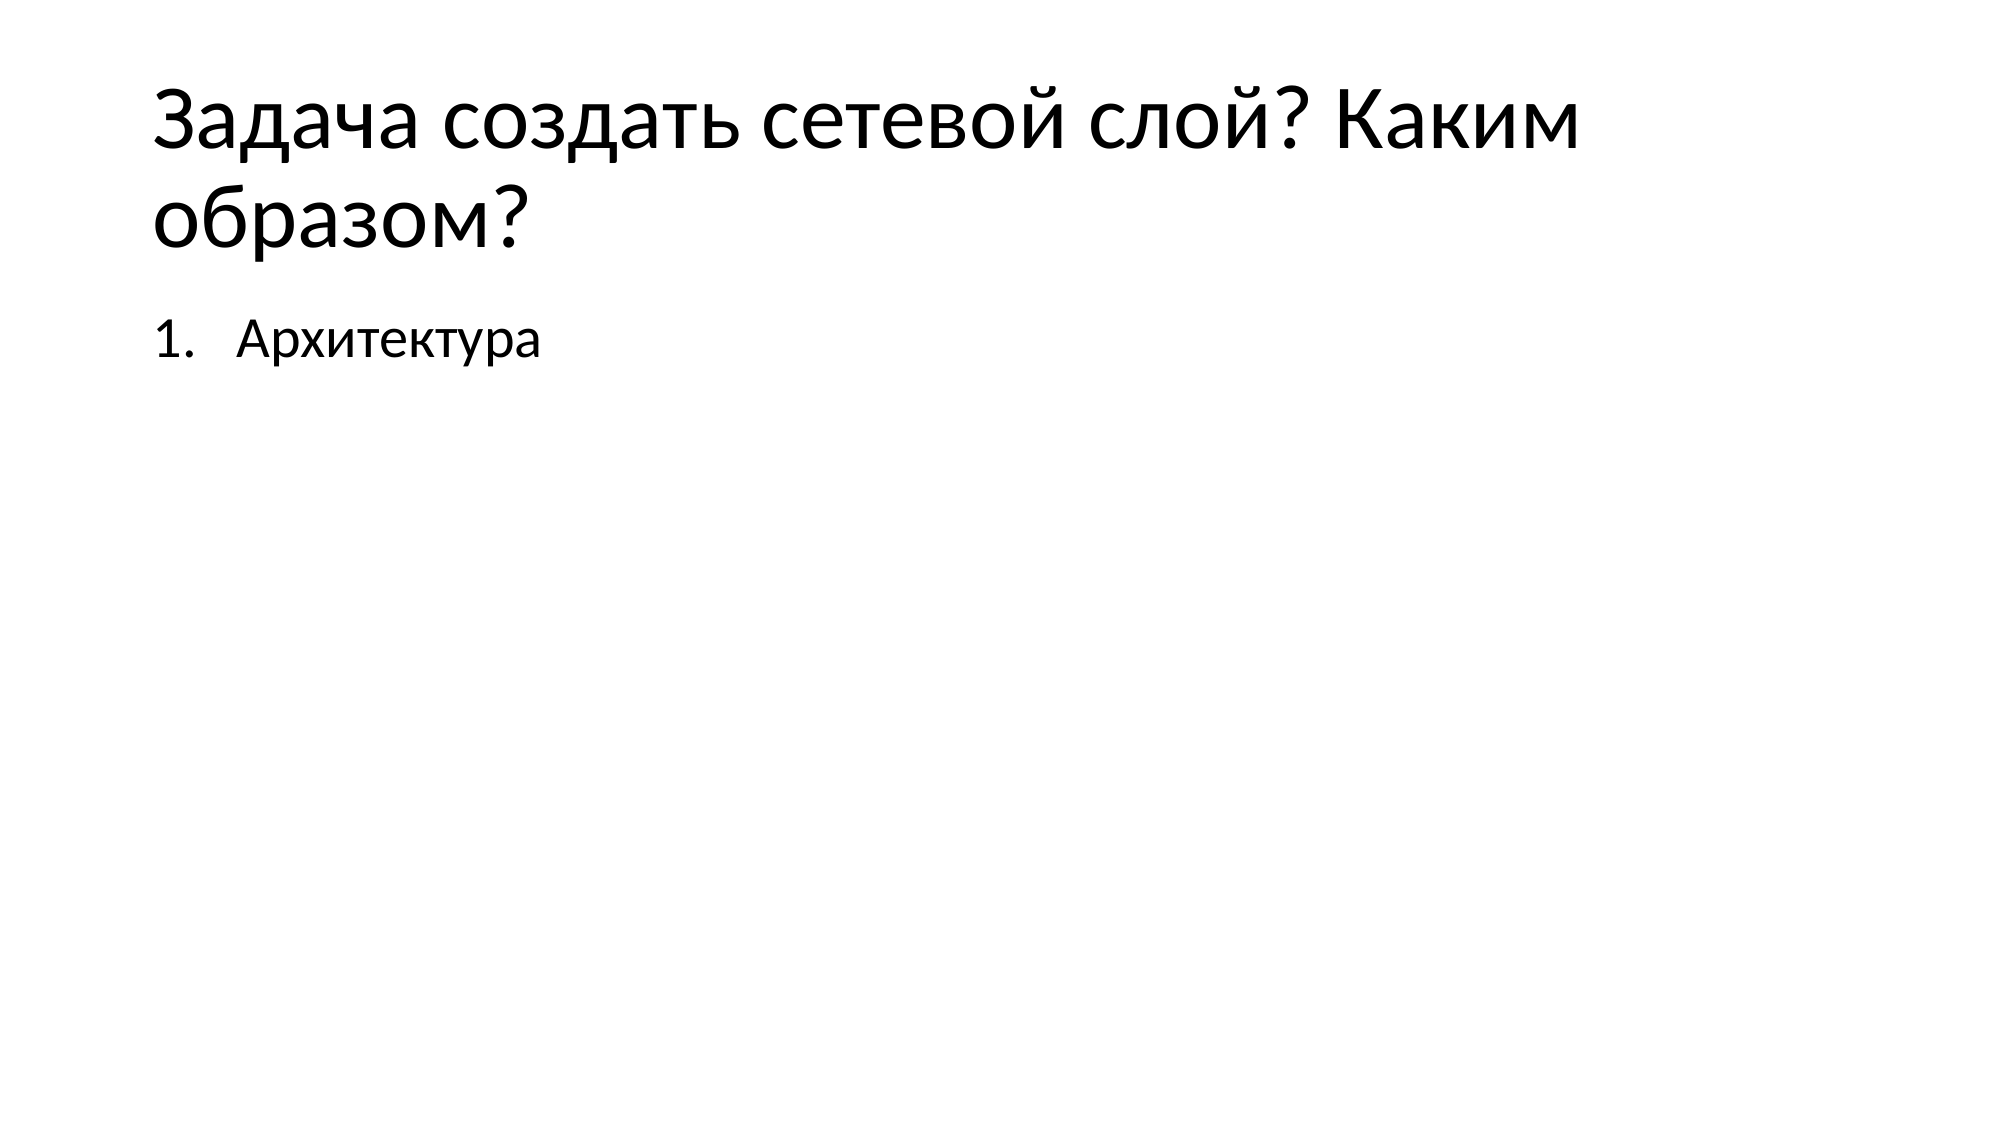

# Задача создать сетевой слой? Каким образом?
Архитектура